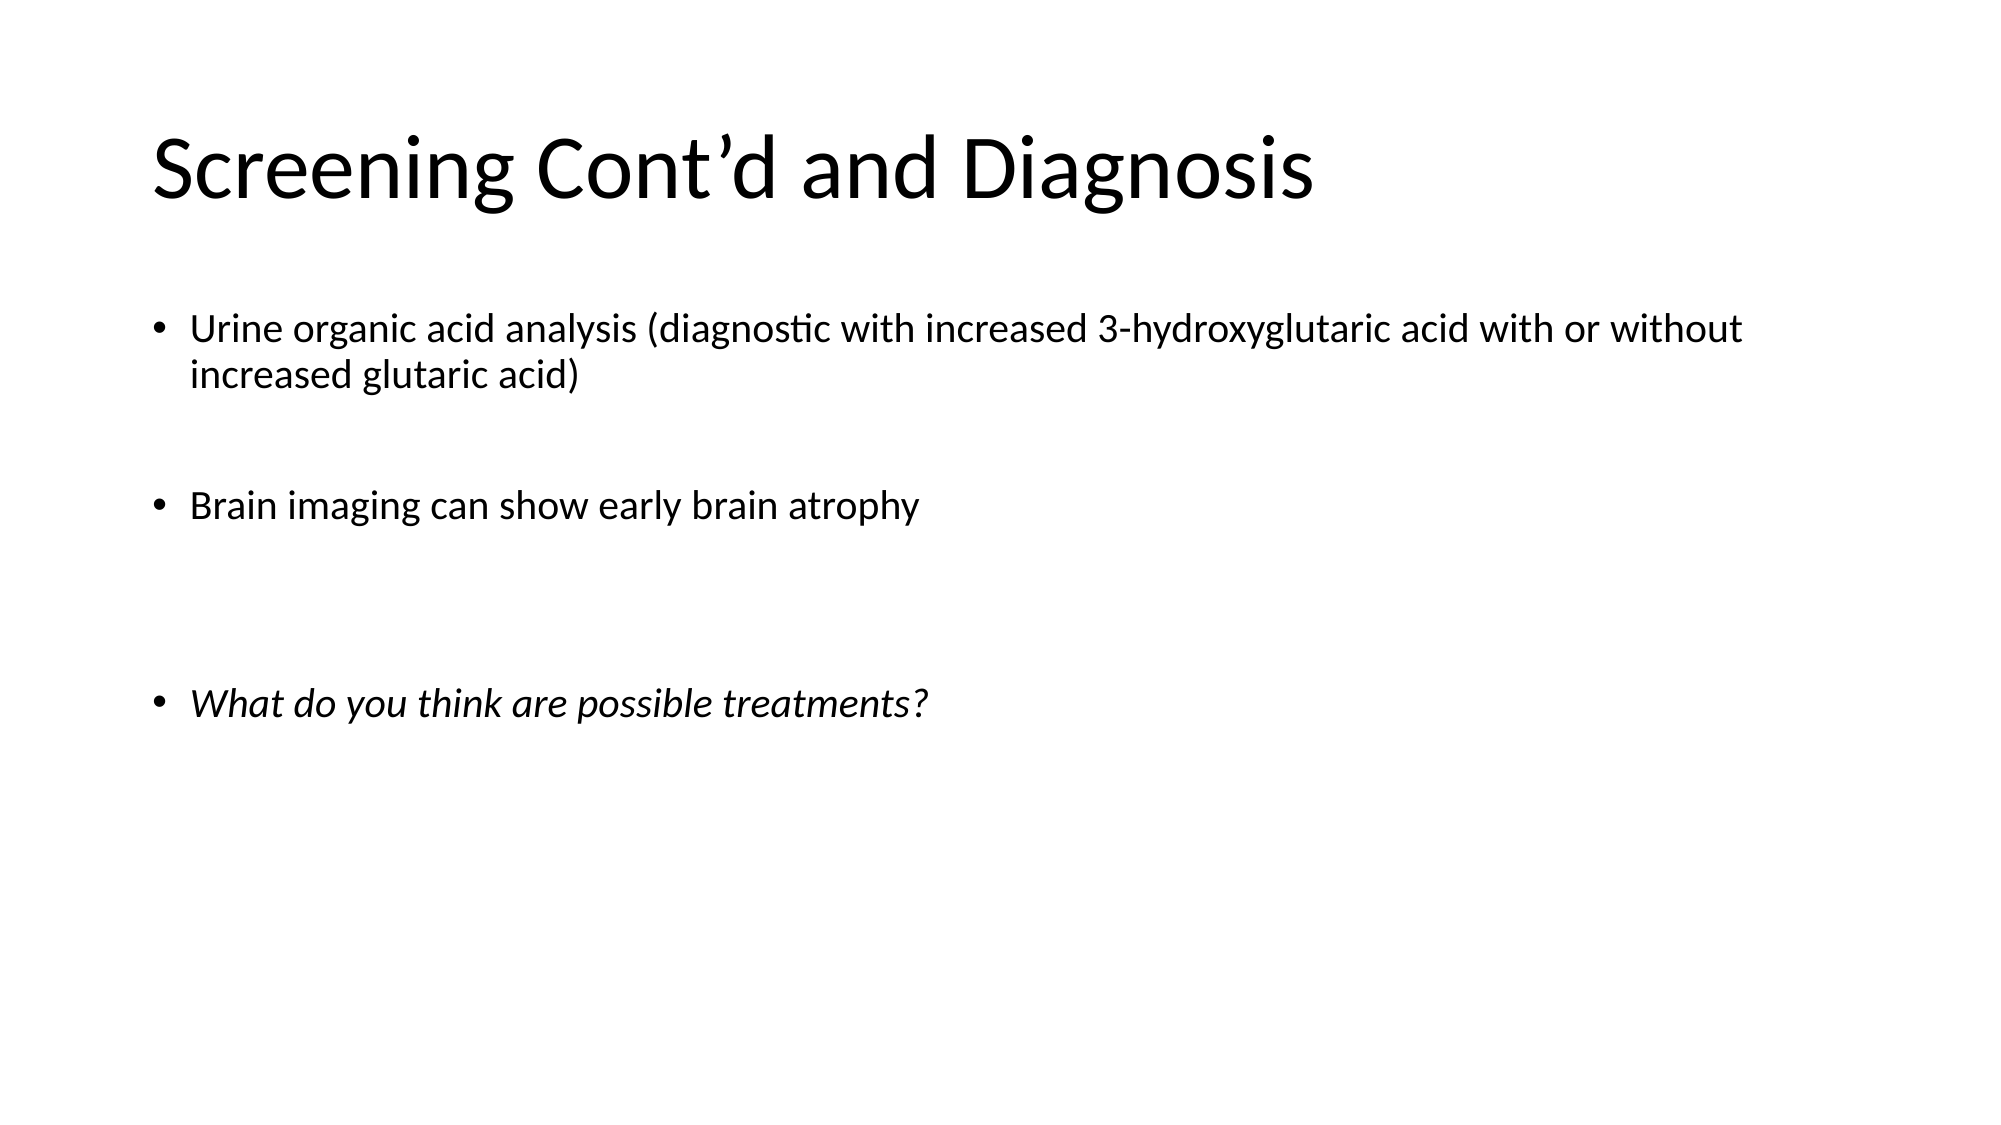

# Screening Cont’d and Diagnosis
Urine organic acid analysis (diagnostic with increased 3-hydroxyglutaric acid with or without increased glutaric acid)

Brain imaging can show early brain atrophy

What do you think are possible treatments?